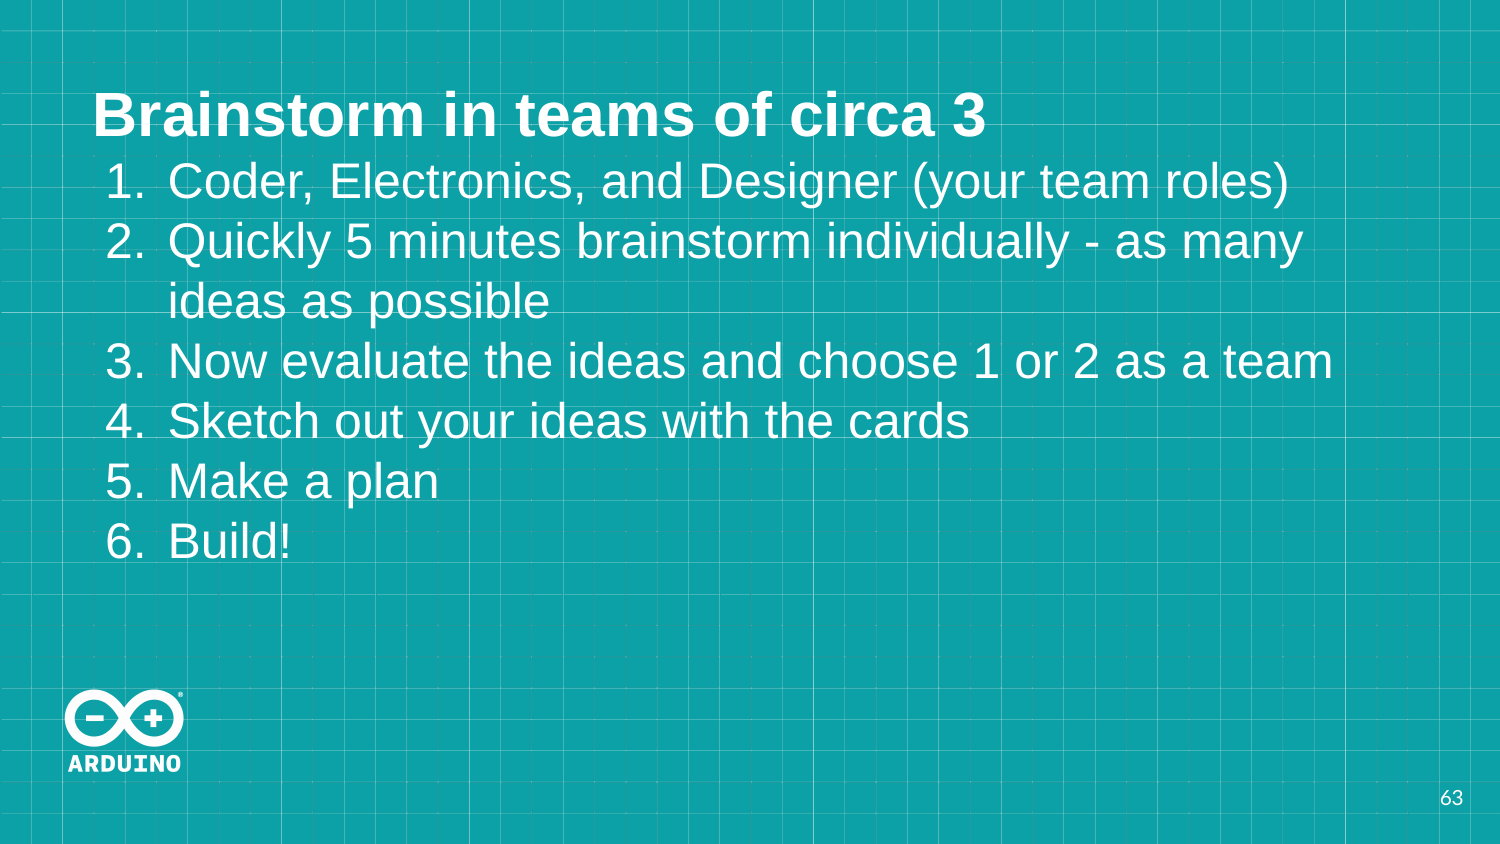

# Brainstorm in teams of circa 3
Coder, Electronics, and Designer (your team roles)
Quickly 5 minutes brainstorm individually - as many ideas as possible
Now evaluate the ideas and choose 1 or 2 as a team
Sketch out your ideas with the cards
Make a plan
Build!

63